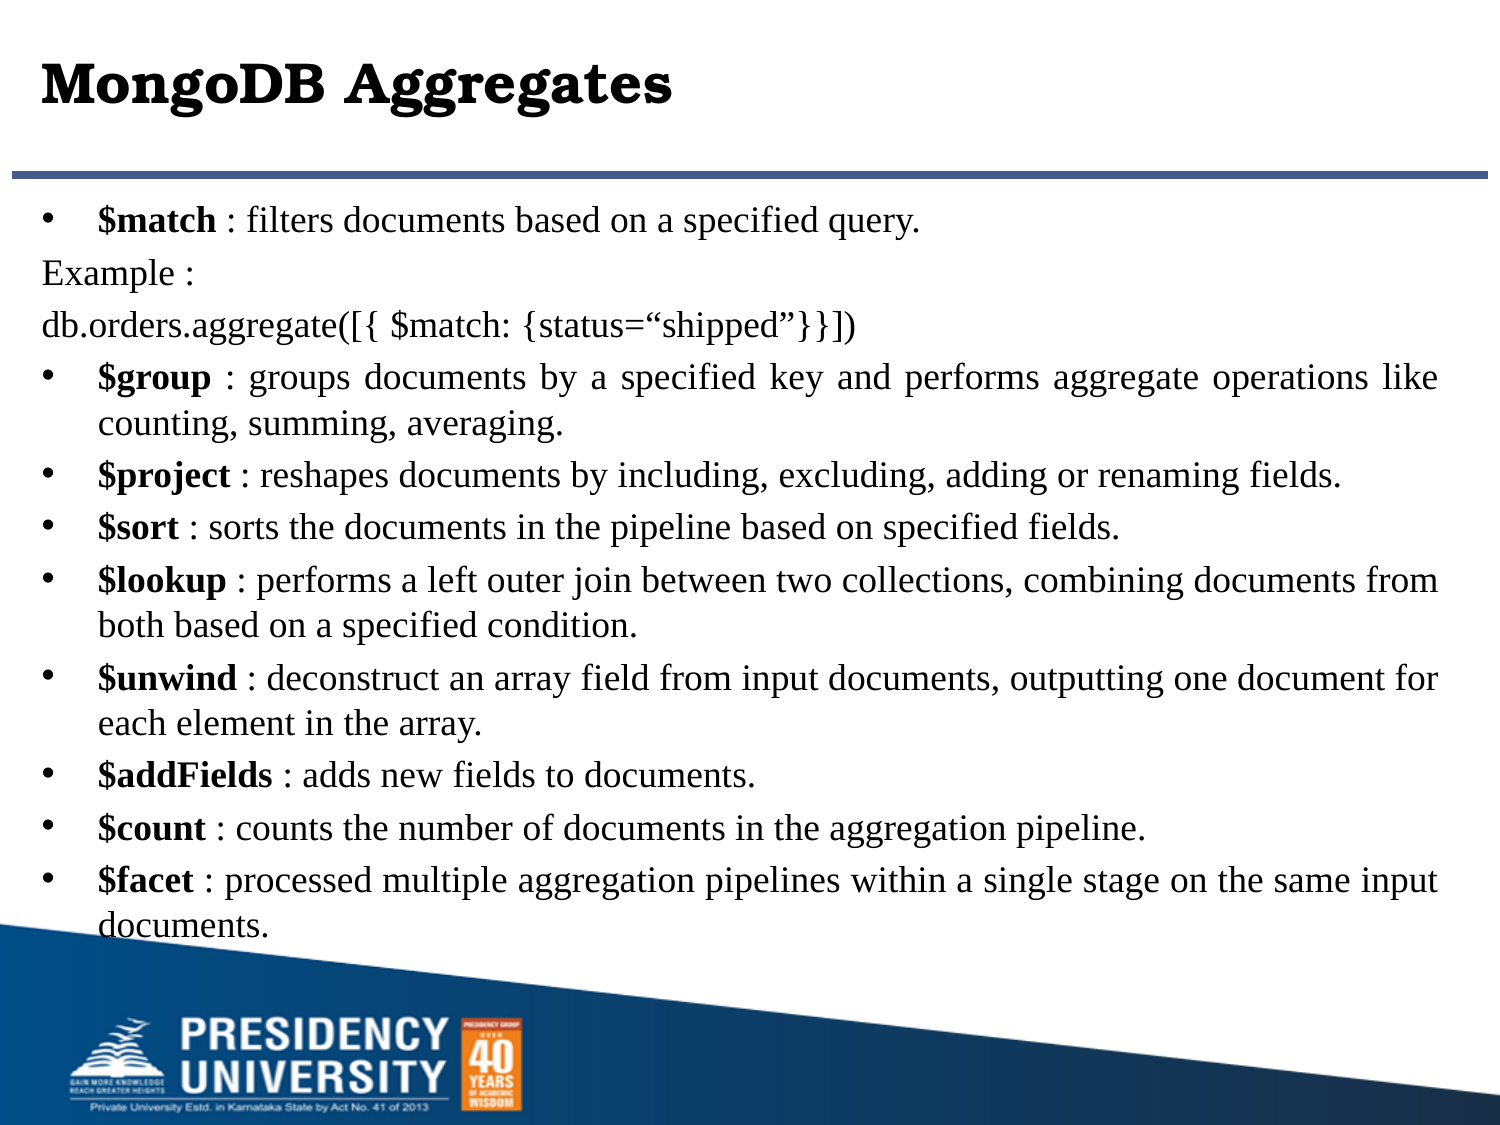

# MongoDB Aggregates
$match : filters documents based on a specified query.
Example :
db.orders.aggregate([{ $match: {status=“shipped”}}])
$group : groups documents by a specified key and performs aggregate operations like counting, summing, averaging.
$project : reshapes documents by including, excluding, adding or renaming fields.
$sort : sorts the documents in the pipeline based on specified fields.
$lookup : performs a left outer join between two collections, combining documents from both based on a specified condition.
$unwind : deconstruct an array field from input documents, outputting one document for each element in the array.
$addFields : adds new fields to documents.
$count : counts the number of documents in the aggregation pipeline.
$facet : processed multiple aggregation pipelines within a single stage on the same input documents.